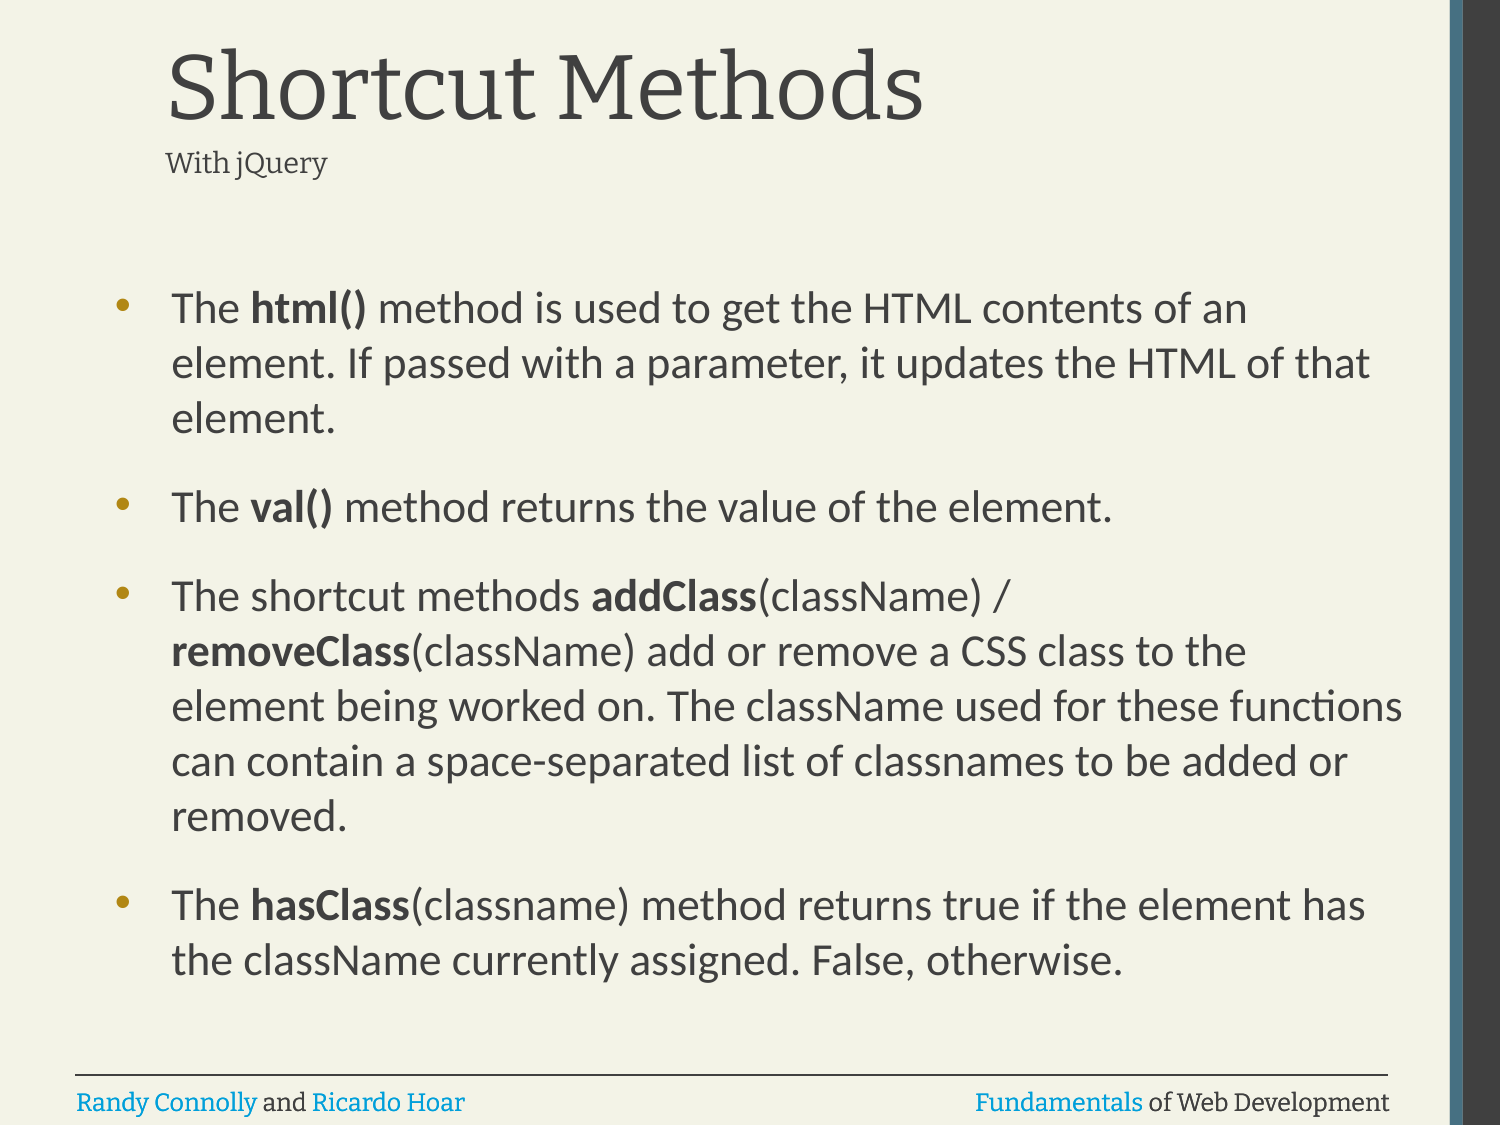

# Shortcut Methods
With jQuery
The html() method is used to get the HTML contents of an element. If passed with a parameter, it updates the HTML of that element.
The val() method returns the value of the element.
The shortcut methods addClass(className) /  removeClass(className) add or remove a CSS class to the element being worked on. The className used for these functions can contain a space-separated list of classnames to be added or removed.
The hasClass(classname) method returns true if the element has the className currently assigned. False, otherwise.